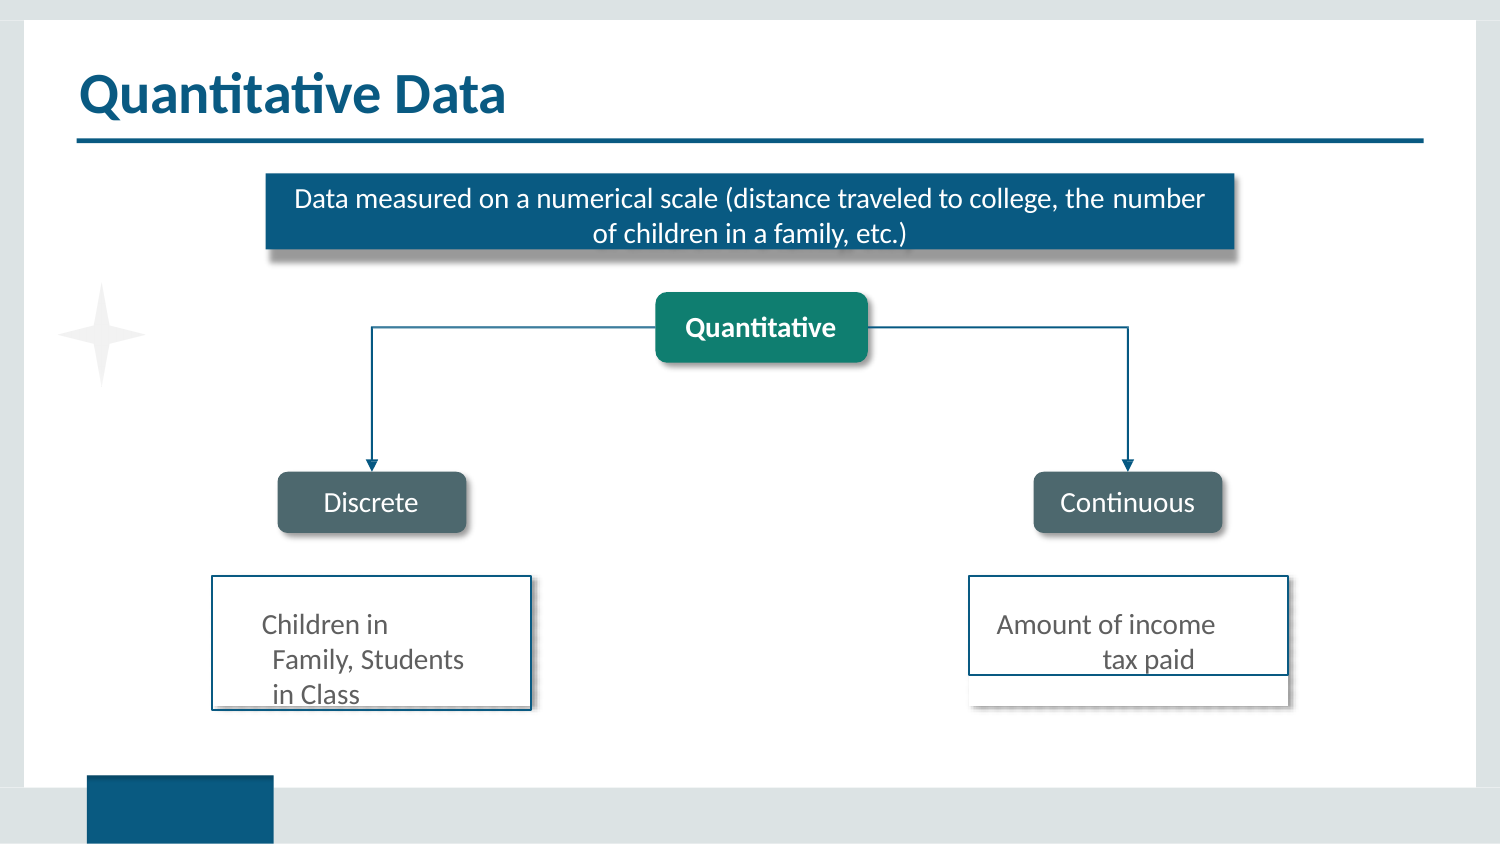

# Quantitative Data

Data measured on a numerical scale (distance traveled to college, the number
of children in a family, etc.)

Quantitative

Discrete
Continuous

Children in  Family, Students  in Class

Amount of income  tax paid